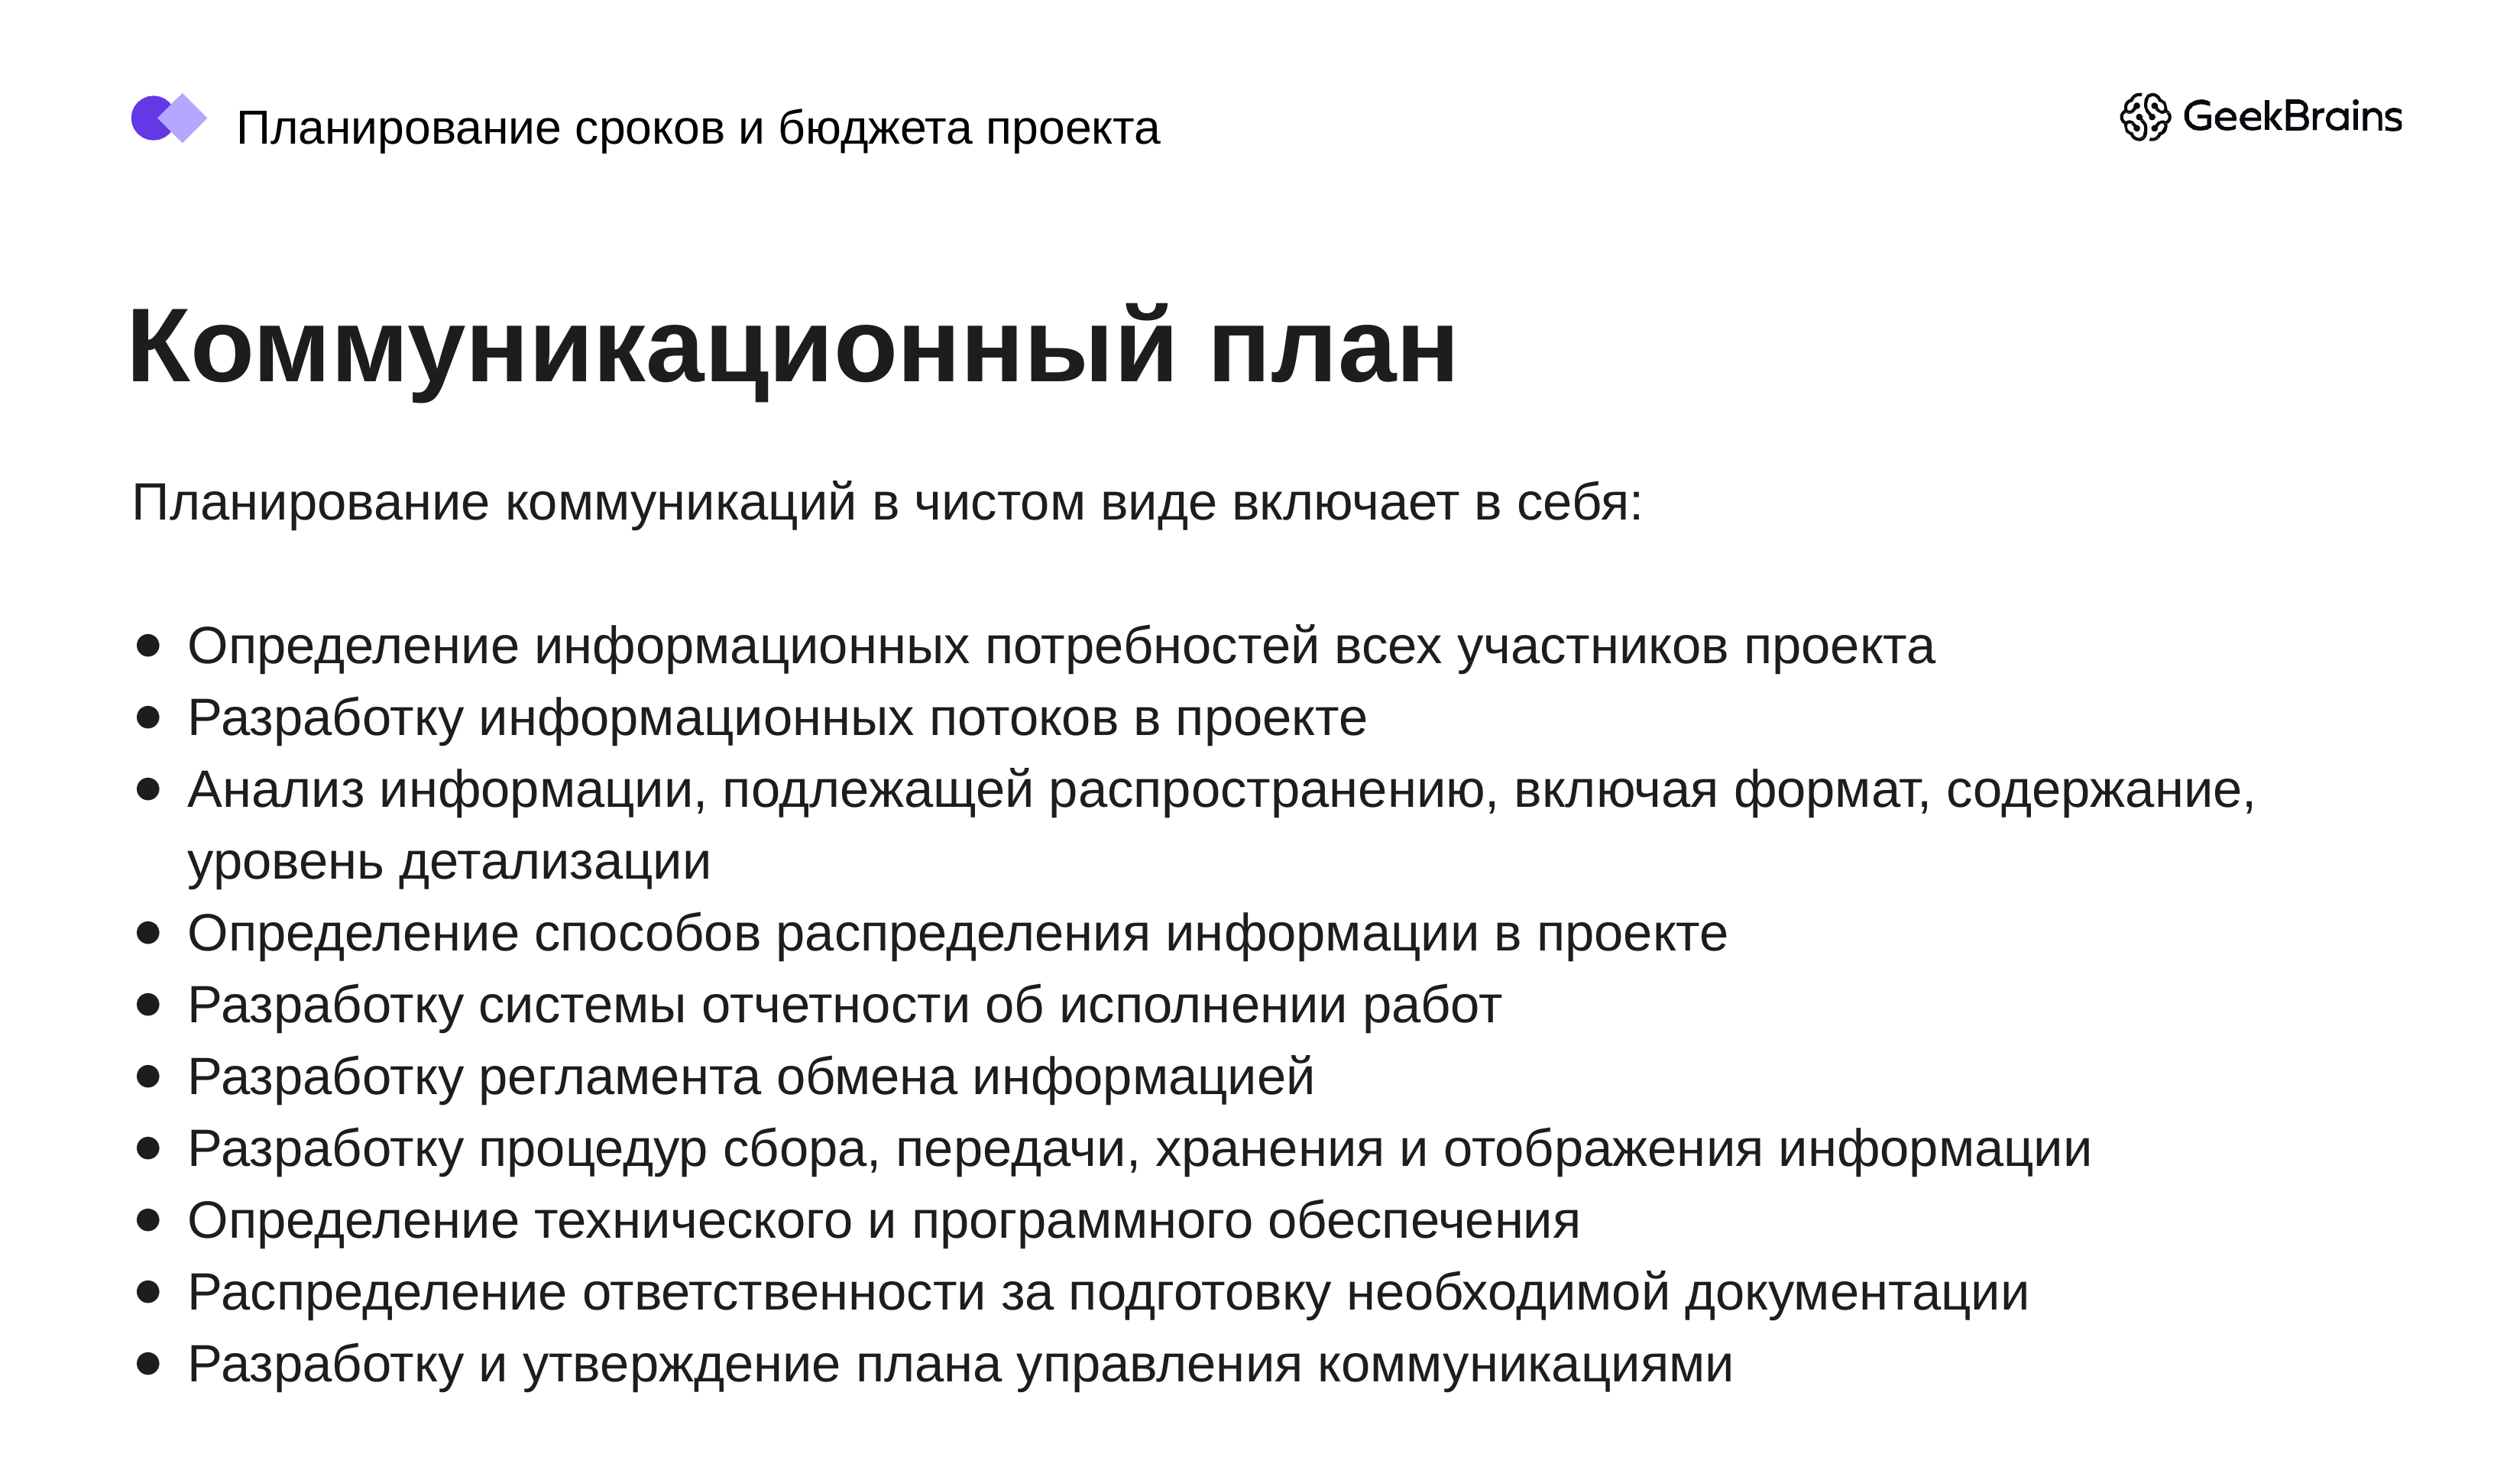

Планирование сроков и бюджета проекта

Коммуникационный план
Планирование коммуникаций в чистом виде включает в себя:

Определение информационных потребностей всех участников проекта
Разработку информационных потоков в проекте
Анализ информации, подлежащей распространению, включая формат, содержание, уровень детализации
Определение способов распределения информации в проекте
Разработку системы отчетности об исполнении работ
Разработку регламента обмена информацией
Разработку процедур сбора, передачи, хранения и отображения информации
Определение технического и программного обеспечения
Распределение ответственности за подготовку необходимой документации
Разработку и утверждение плана управления коммуникациями